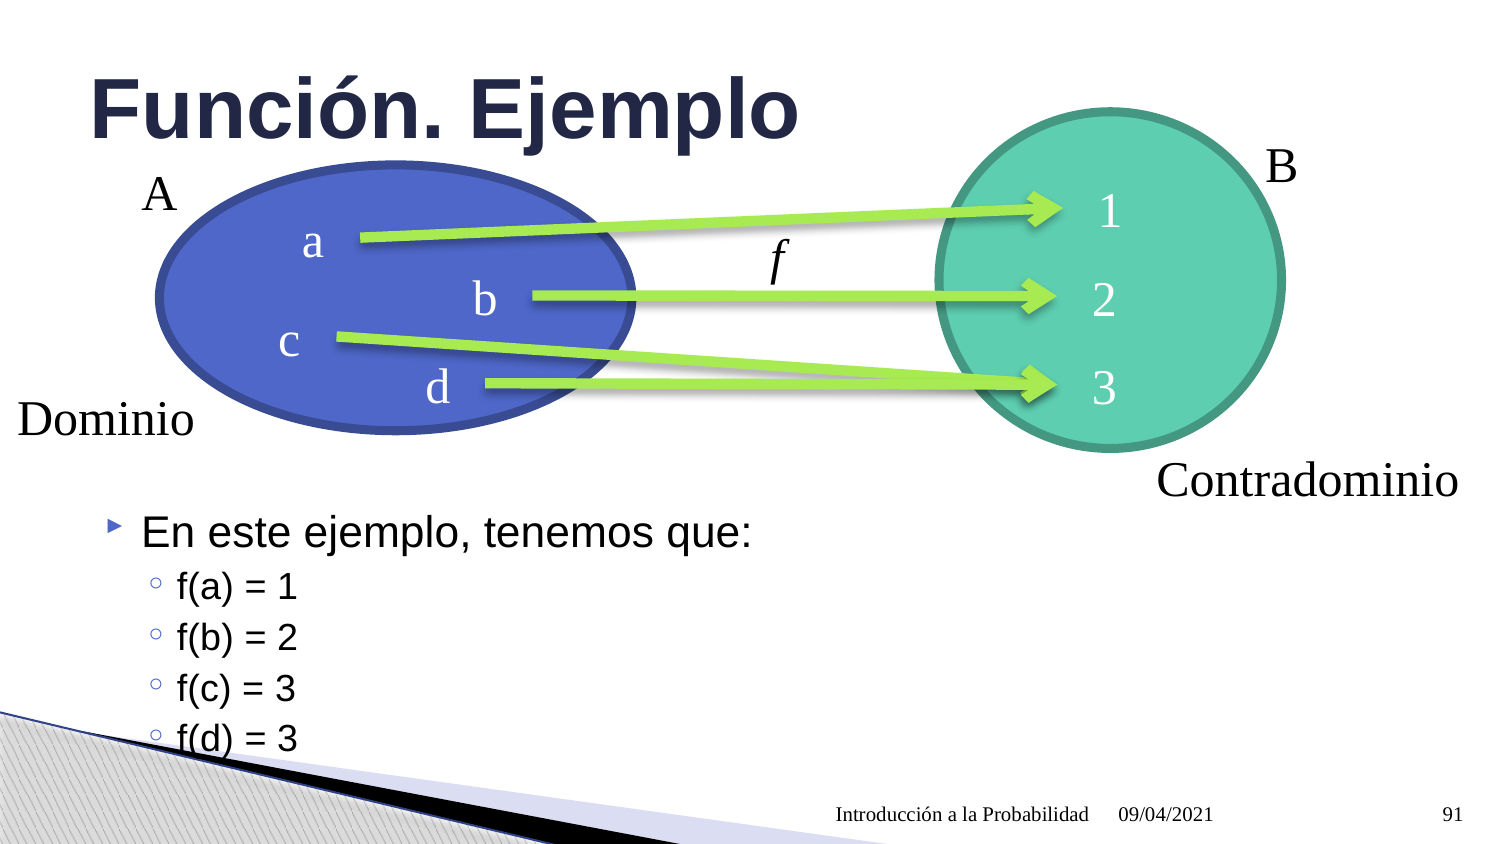

# Función. Ejemplo

B
A

a
b
c
d
Dominio
Contradominio
1
f
2
3
En este ejemplo, tenemos que:
f(a) = 1
f(b) = 2
f(c) = 3
f(d) = 3
Introducción a la Probabilidad
09/04/2021
91